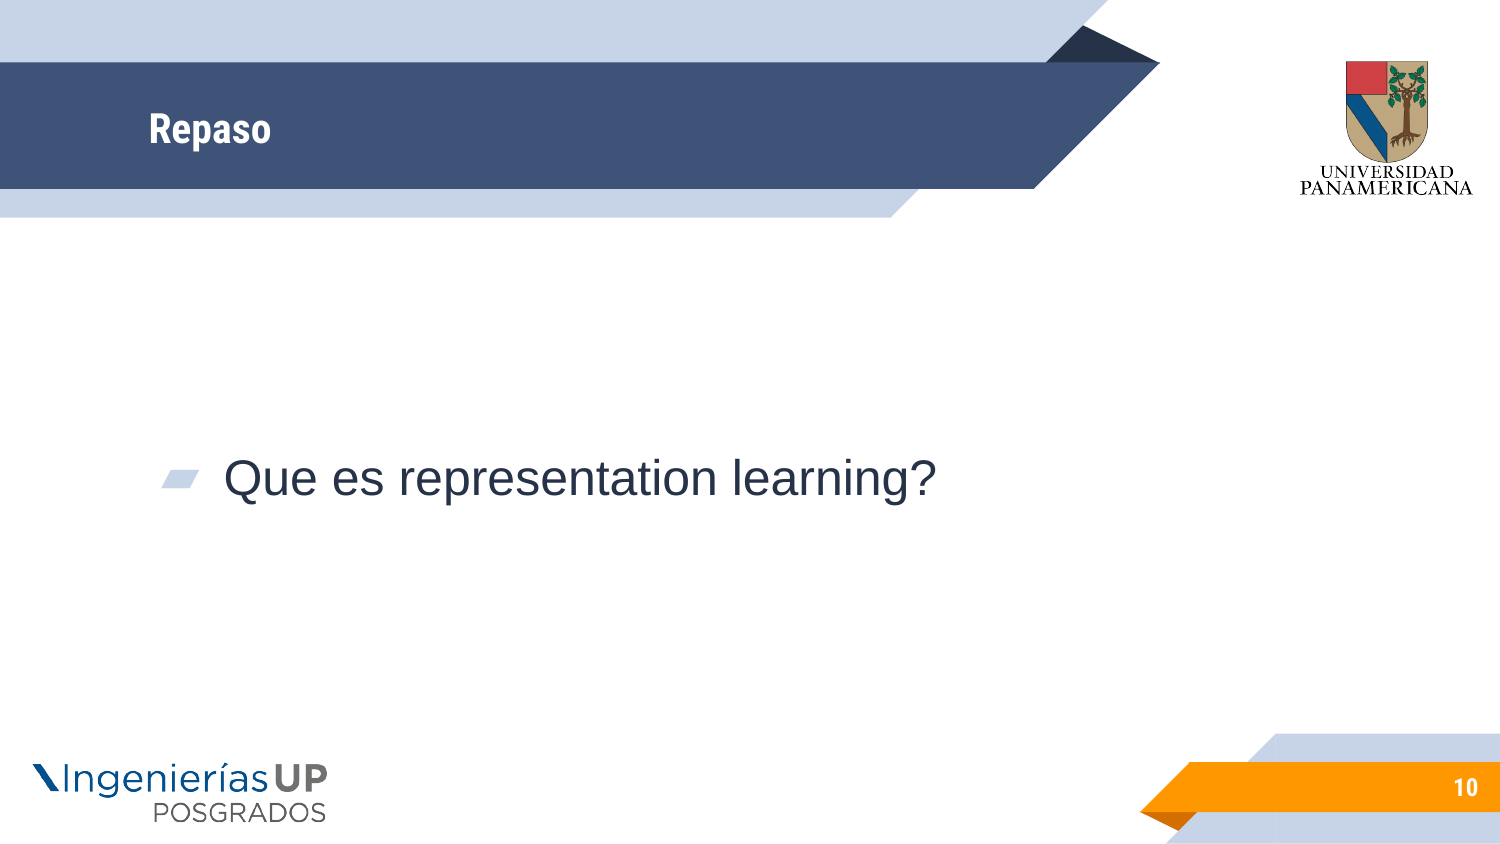

# Repaso
Que es representation learning?
10